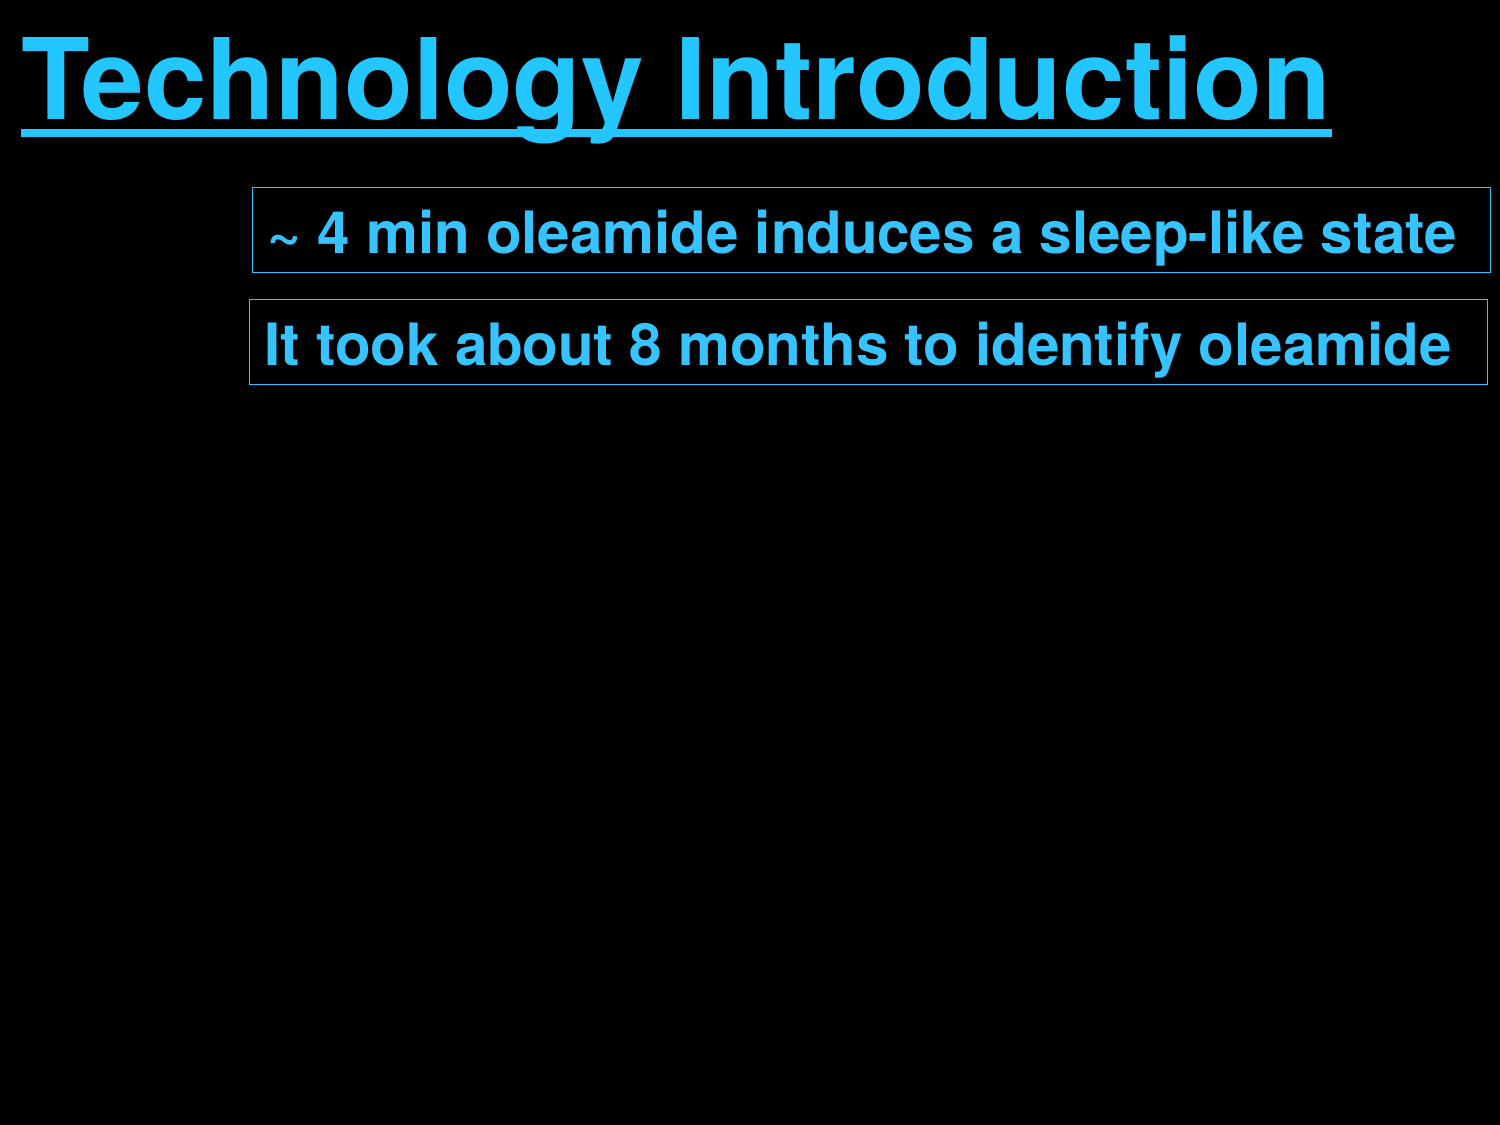

Technology Introduction
~ 4 min oleamide induces a sleep-like state
It took about 8 months to identify oleamide